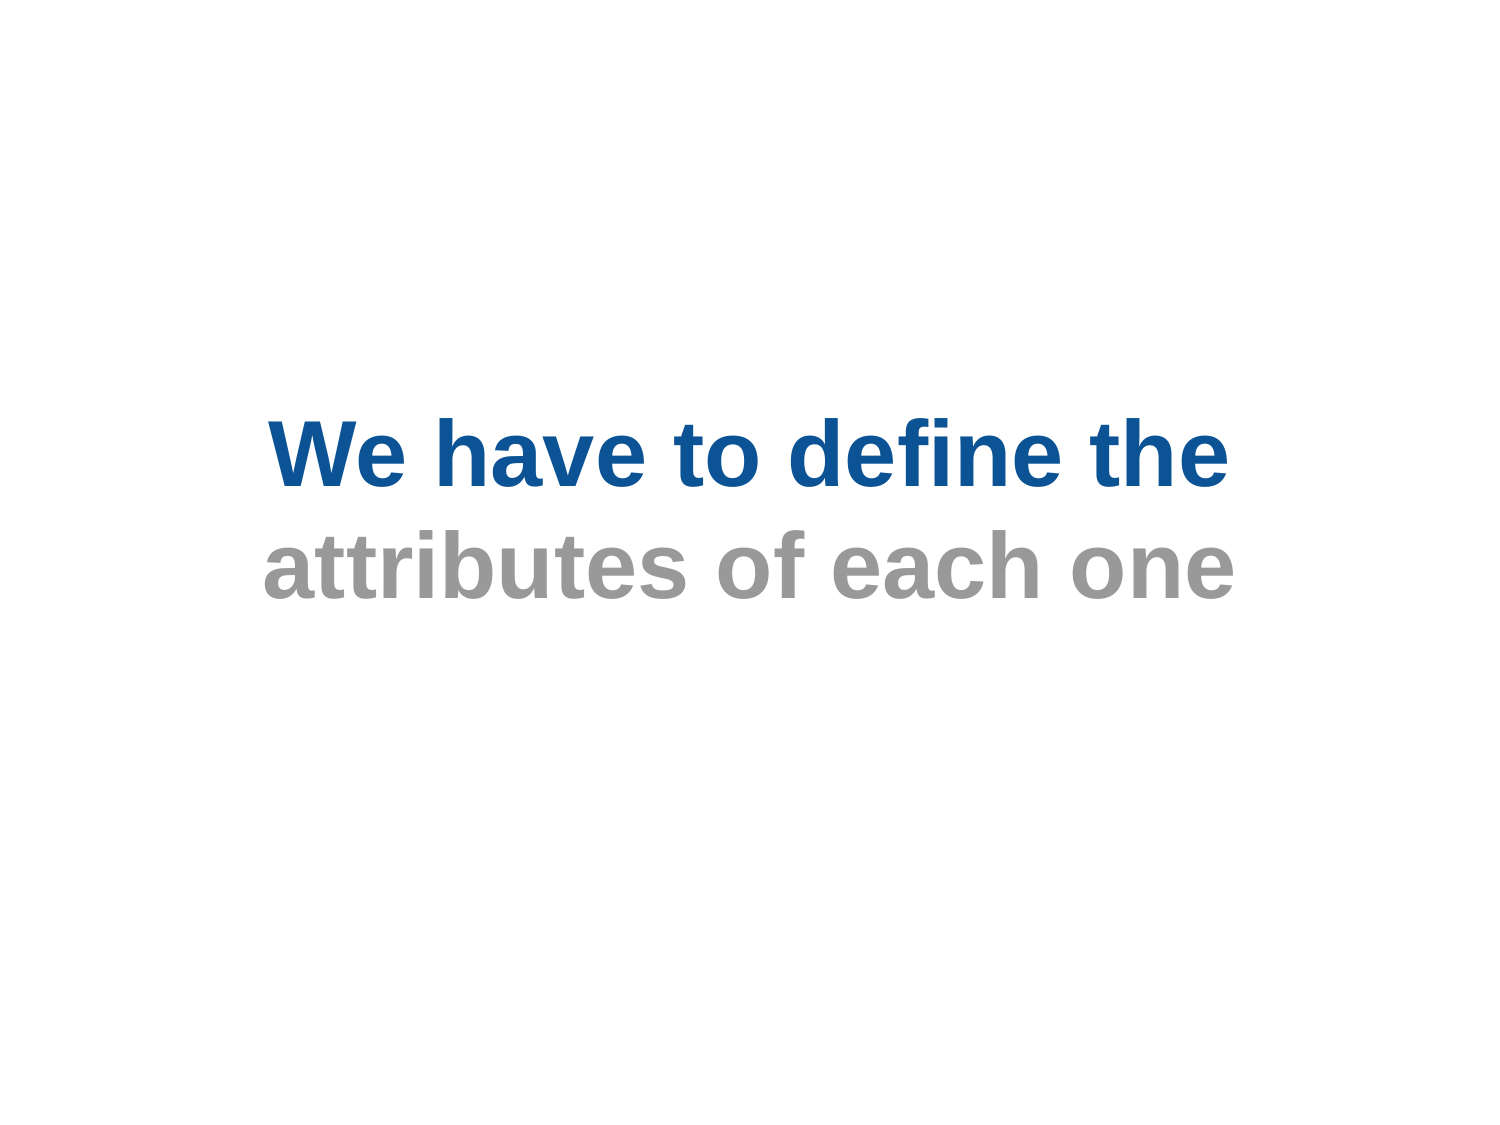

# We have to define the attributes of each one